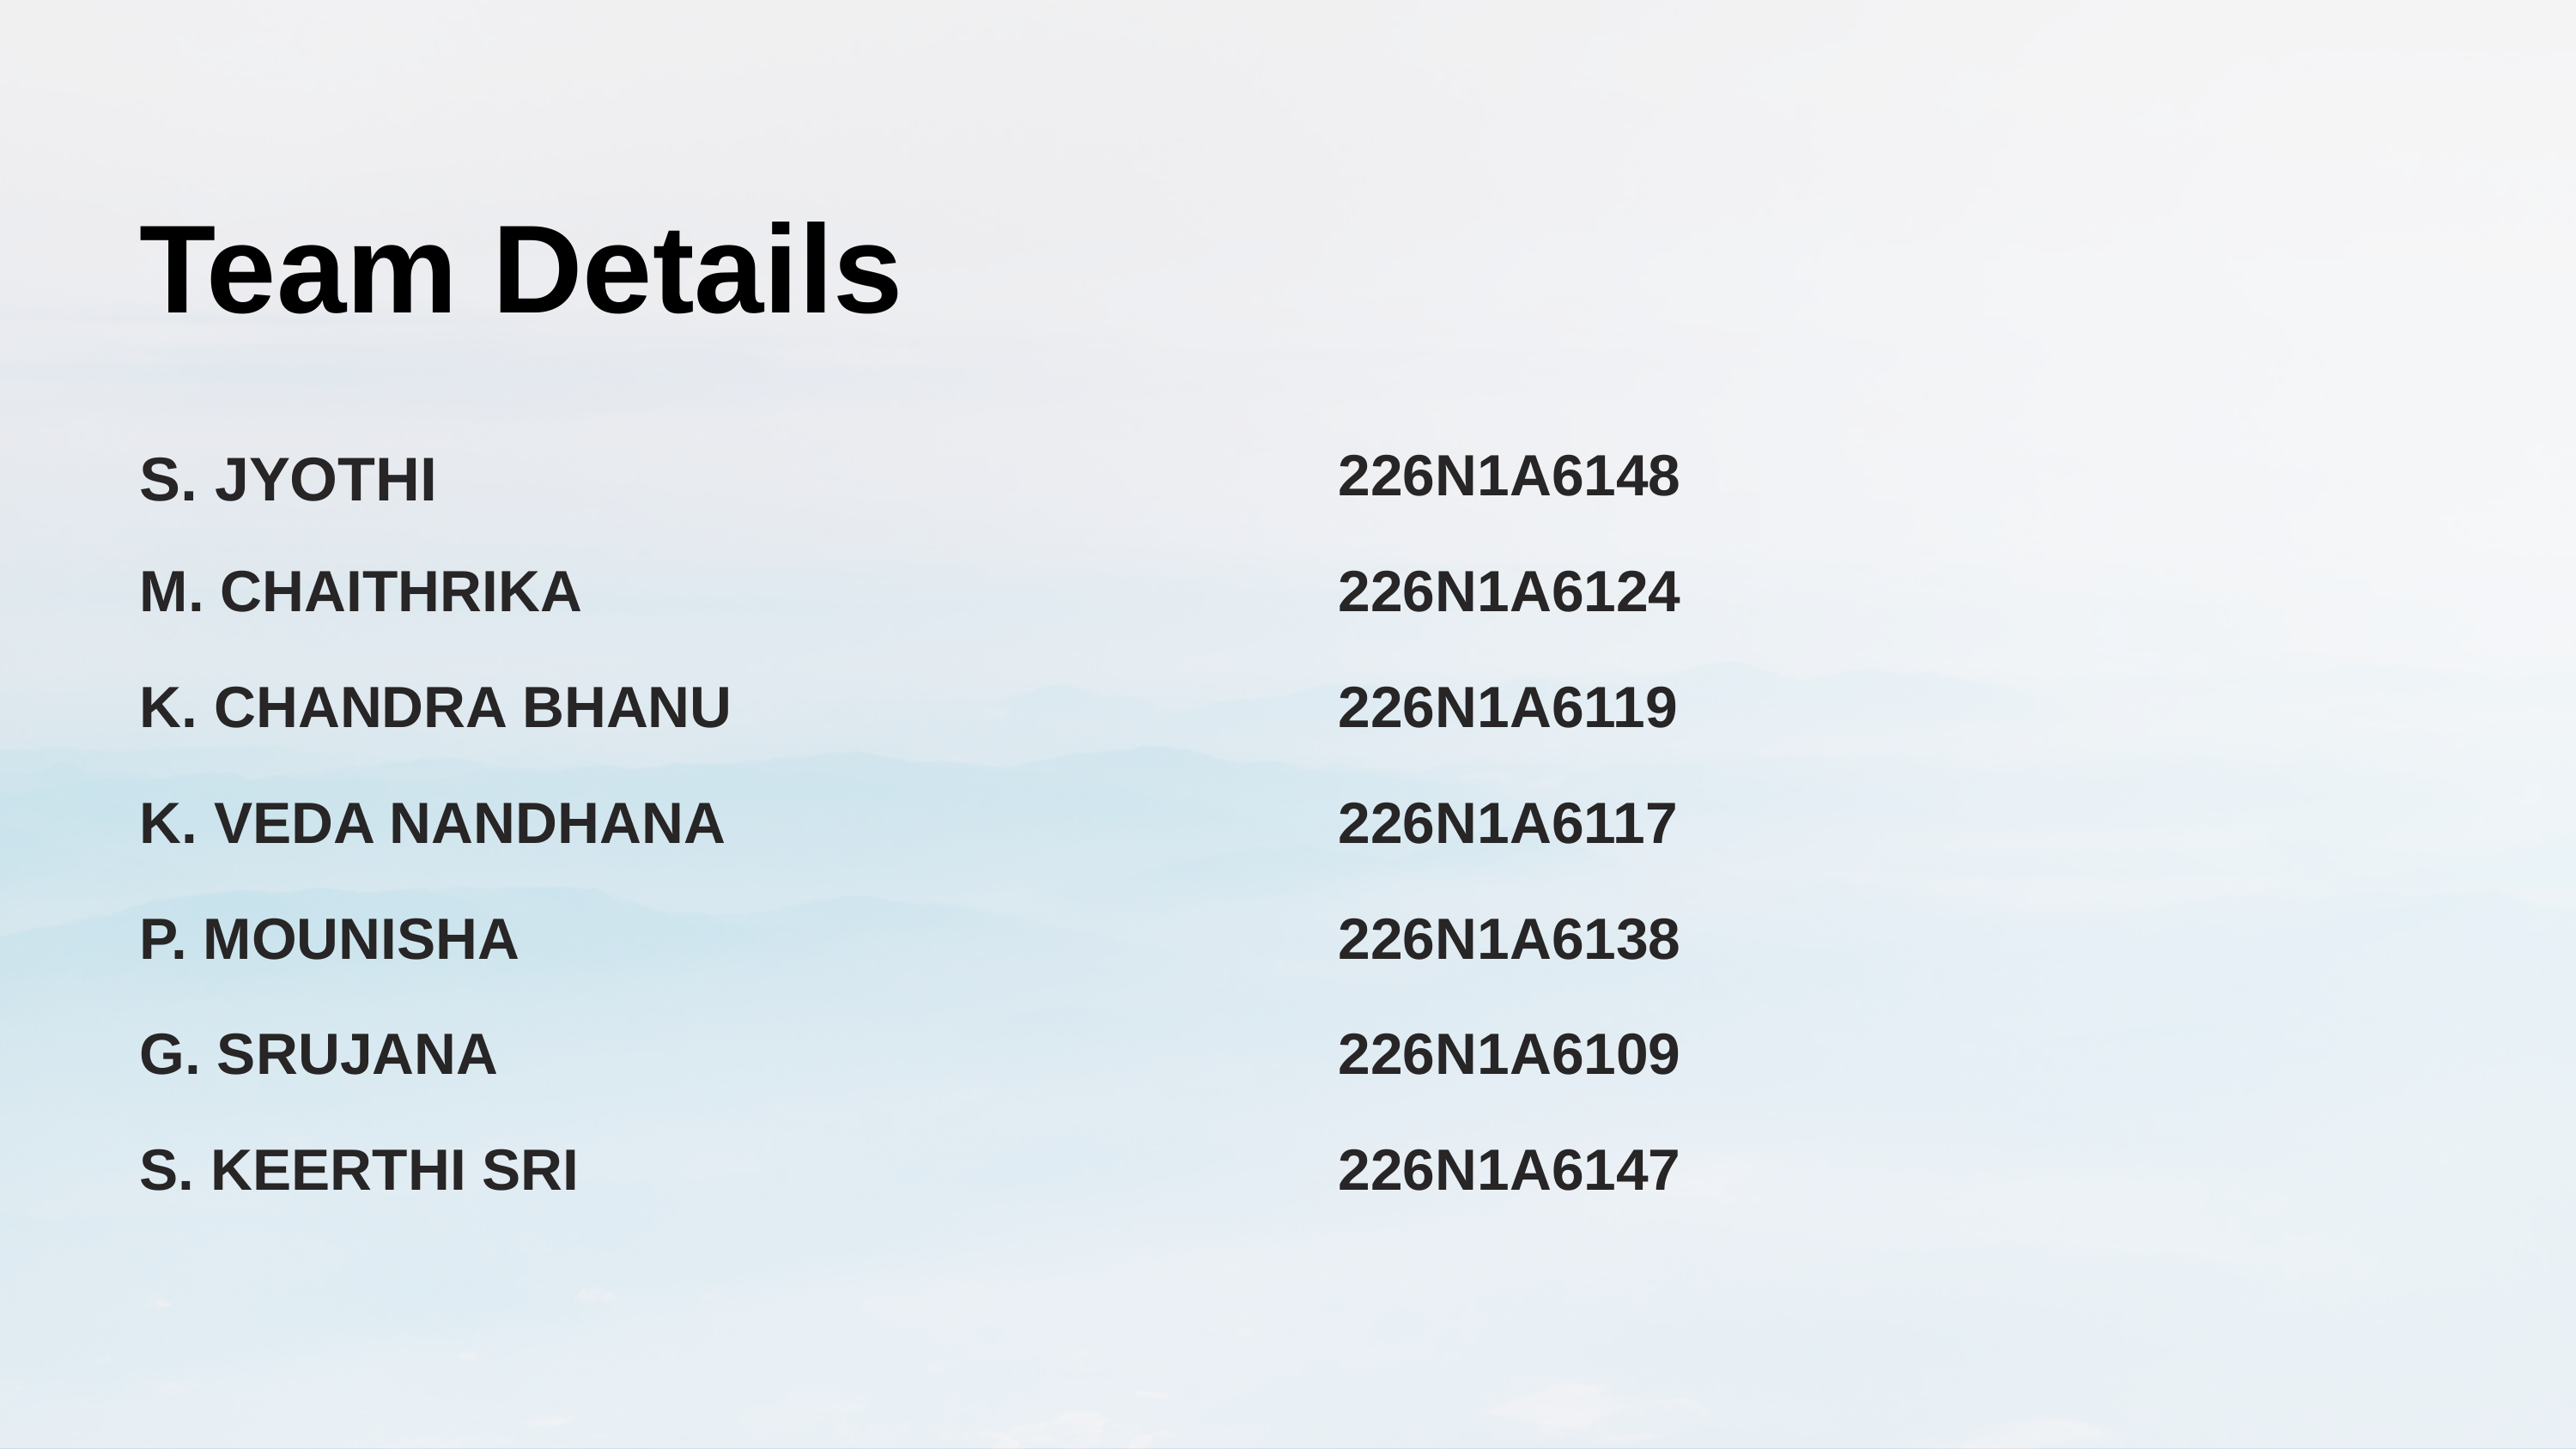

Team Details
S. JYOTHI
226N1A6148
M. CHAITHRIKA
226N1A6124
K. CHANDRA BHANU
226N1A6119
K. VEDA NANDHANA
226N1A6117
P. MOUNISHA
226N1A6138
G. SRUJANA
226N1A6109
S. KEERTHI SRI
226N1A6147